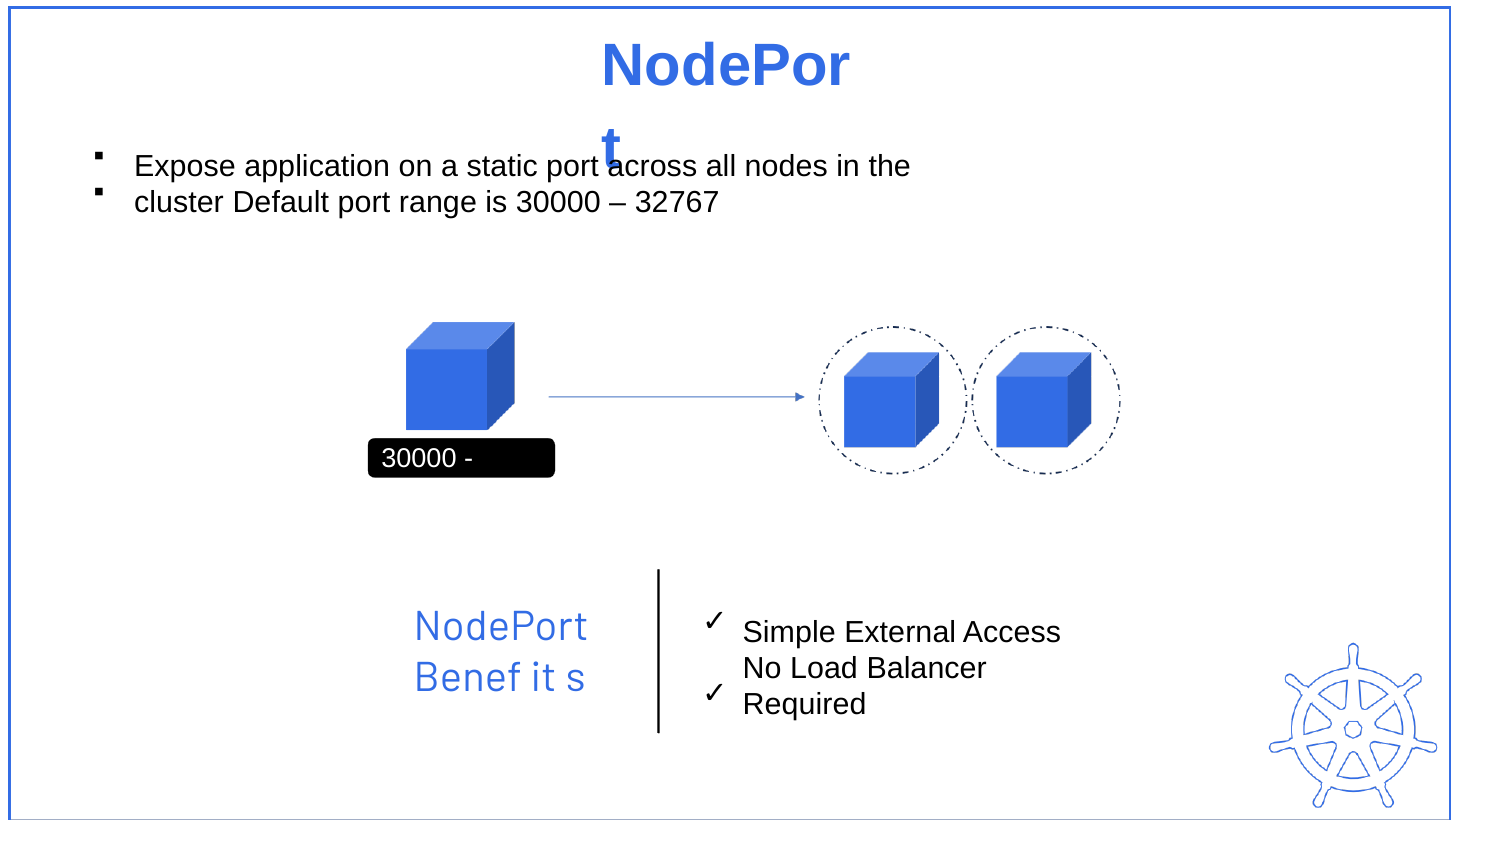

NodePort
▪ ▪
Expose application on a static port across all nodes in the cluster Default port range is 30000 – 32767
30000 - 32767
NodePort Benef it s
✓ ✓
Simple External Access No Load Balancer Required